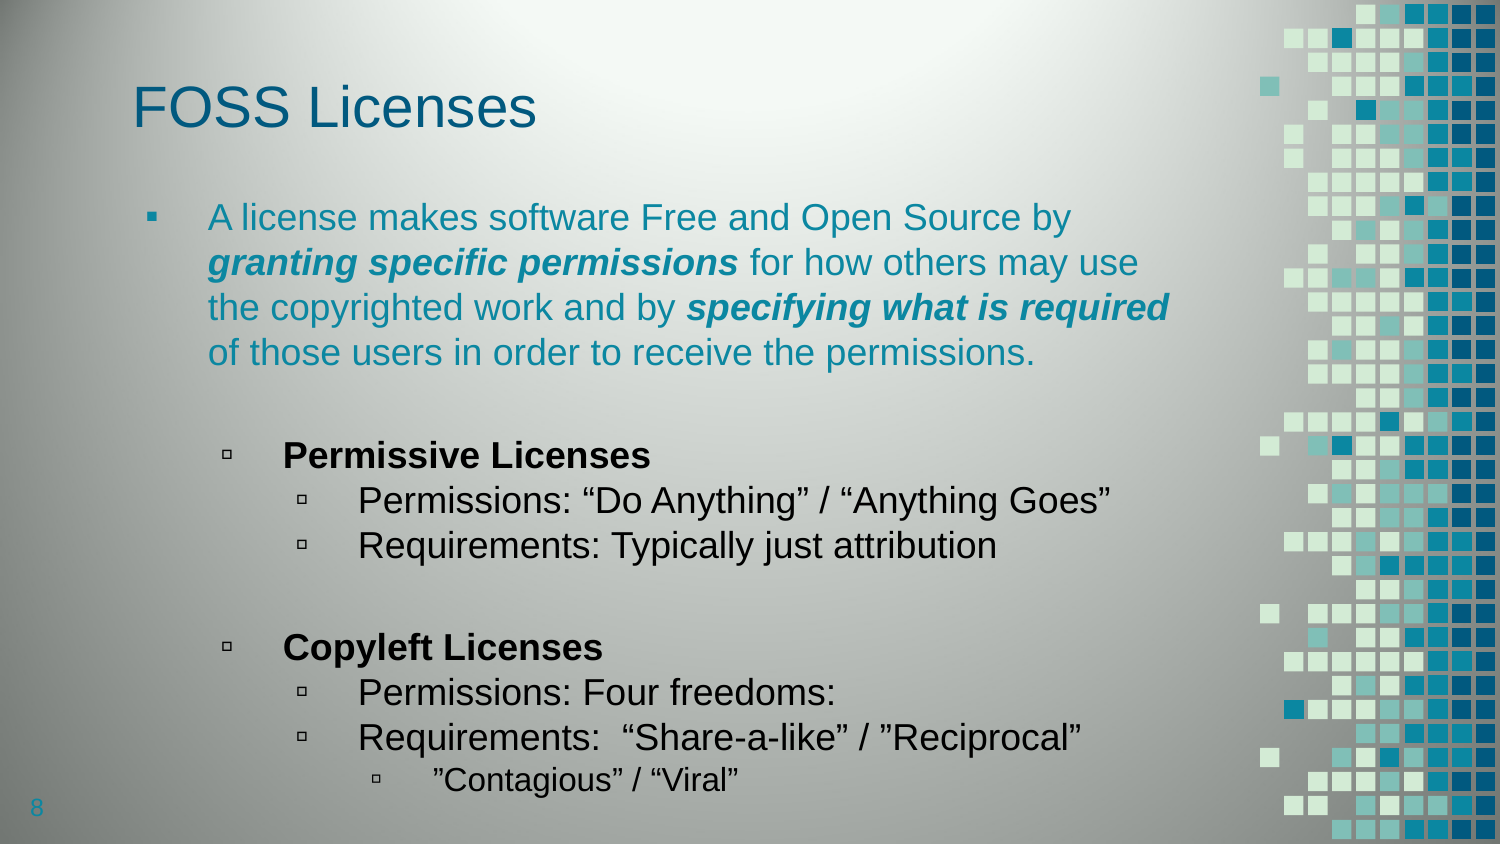

# FOSS Licenses
A license makes software Free and Open Source by granting specific permissions for how others may use the copyrighted work and by specifying what is required of those users in order to receive the permissions.

Permissive Licenses
Permissions: “Do Anything” / “Anything Goes”
Requirements: Typically just attribution

Copyleft Licenses
Permissions: Four freedoms:
Requirements:  “Share-a-like” / ”Reciprocal”
”Contagious” / “Viral”
8